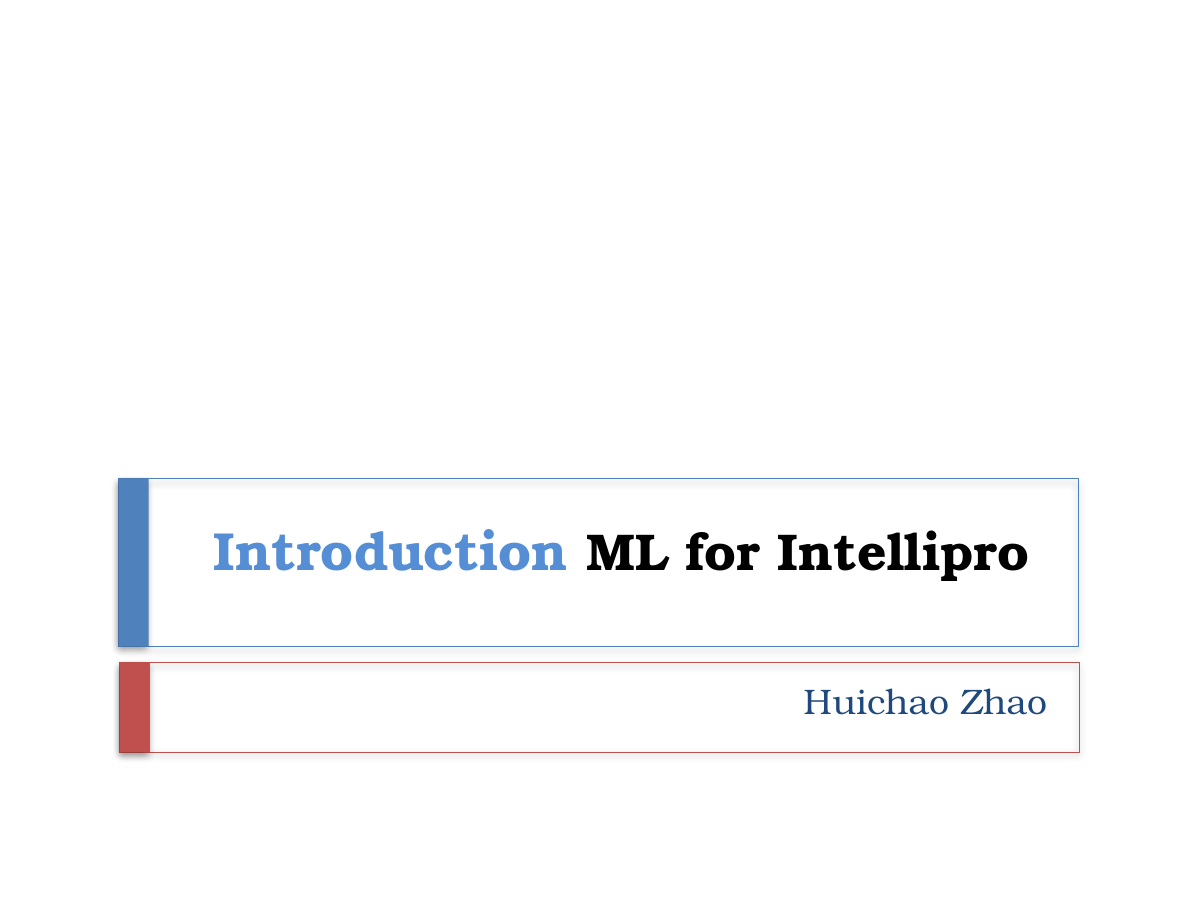

# Introduction ML for Intellipro
Huichao Zhao